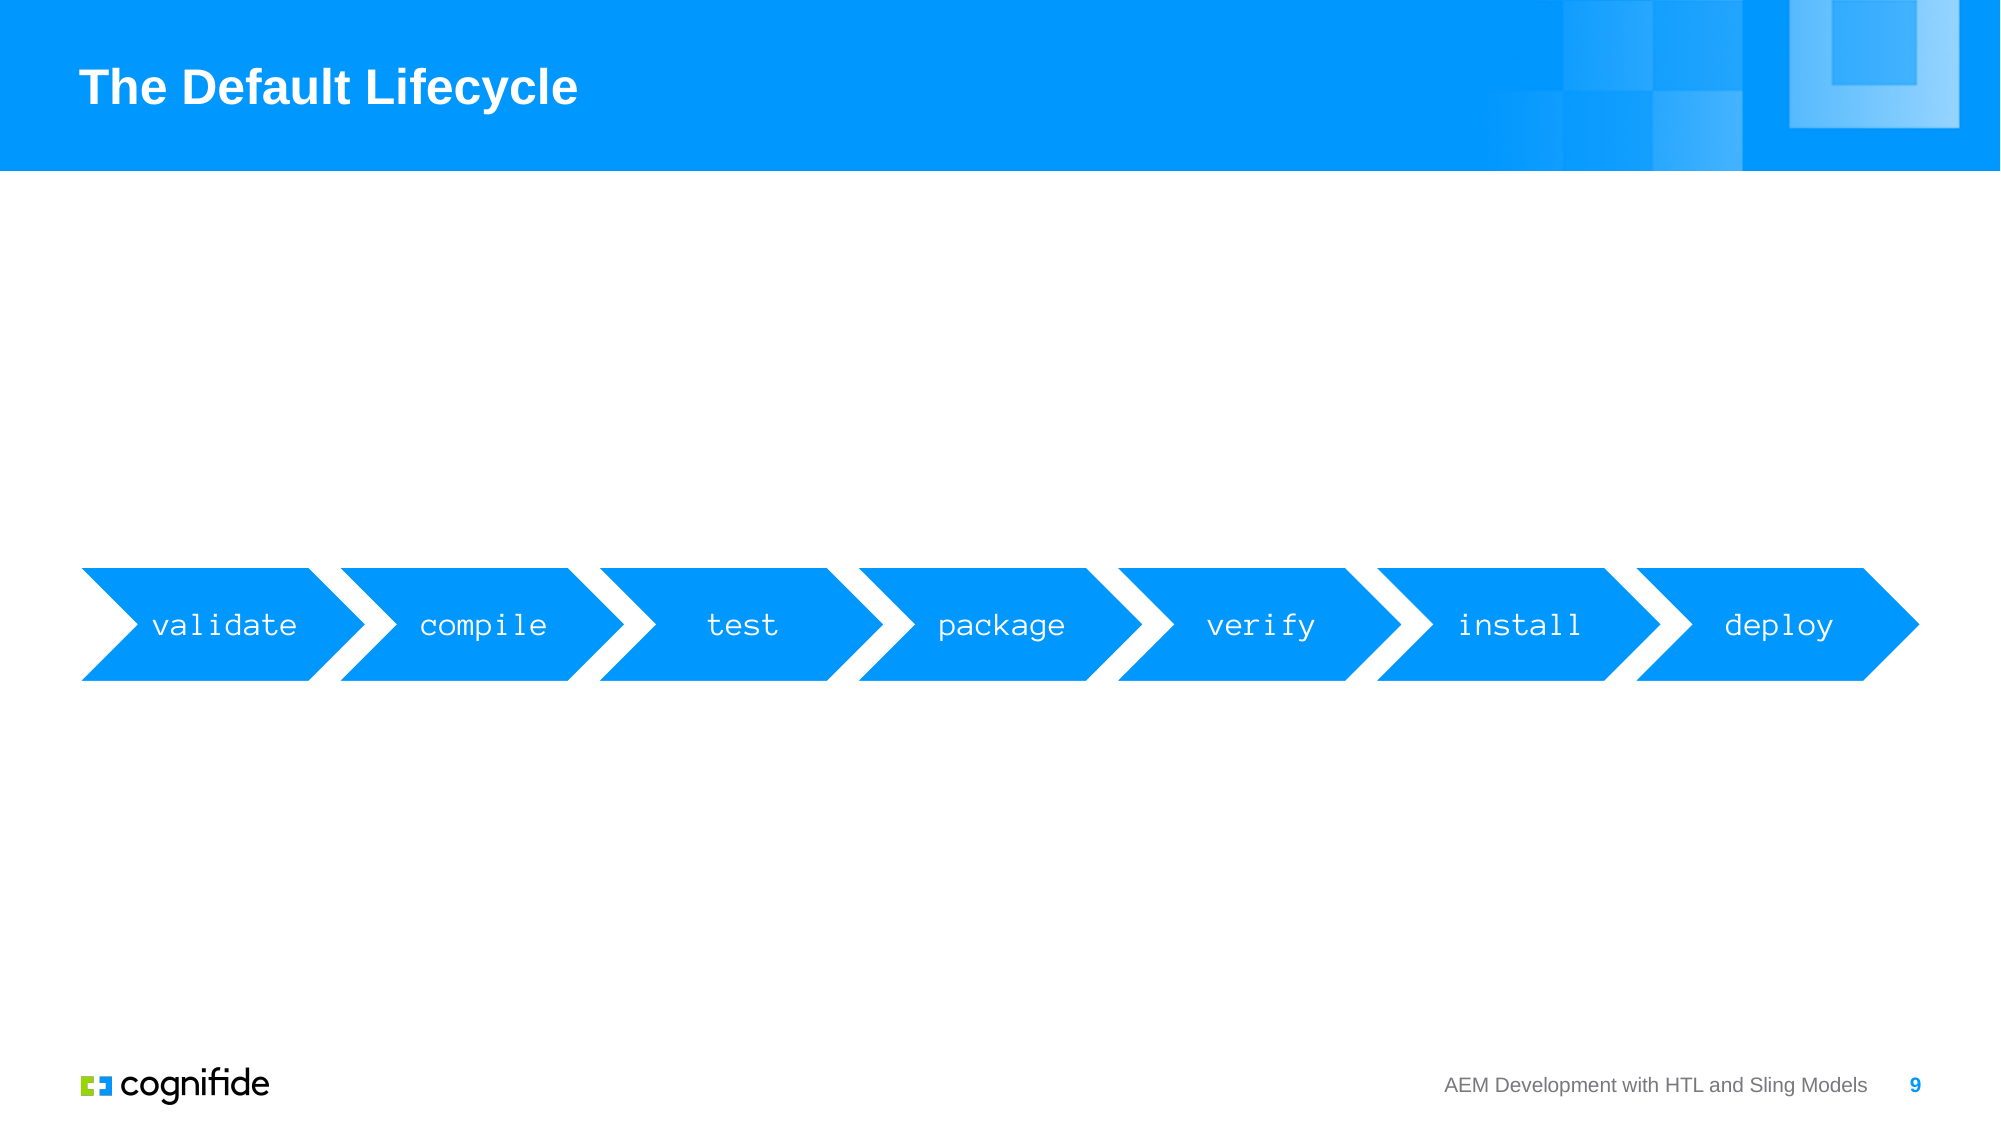

# The Default Lifecycle

validate

compile

test

package

verify

install

deploy
AEM Development with HTL and Sling Models
9